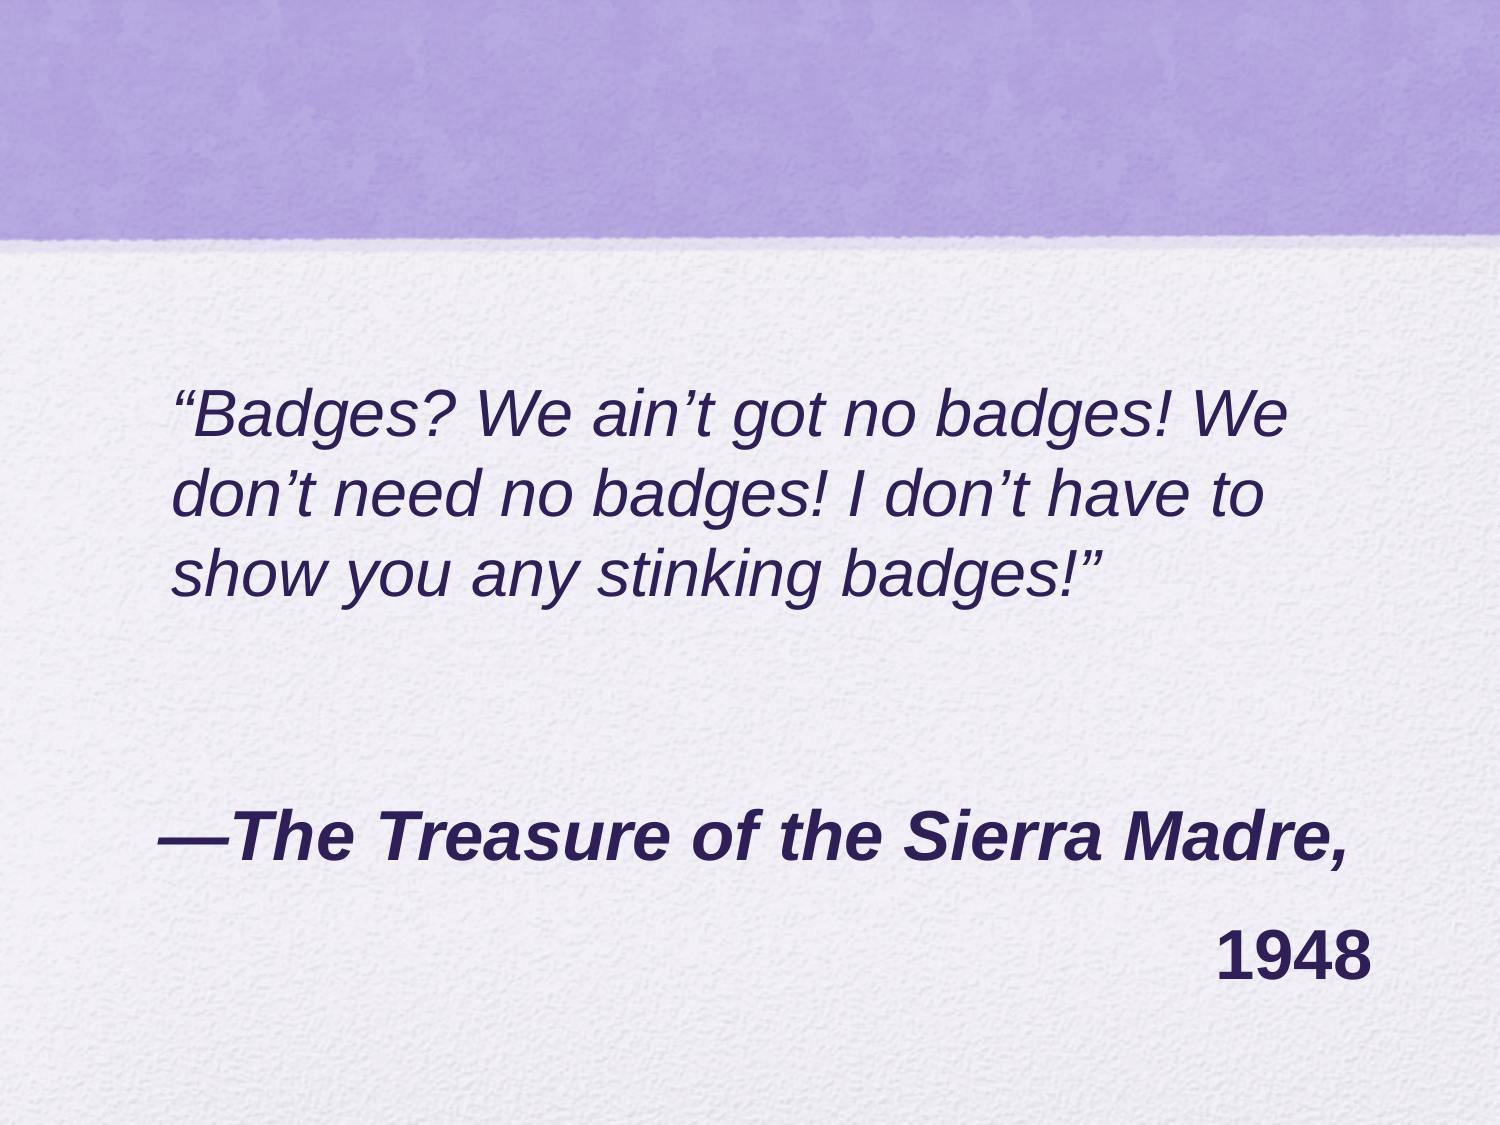

“Badges? We ain’t got no badges! We don’t need no badges! I don’t have to show you any stinking badges!”

—The Treasure of the Sierra Madre,
1948